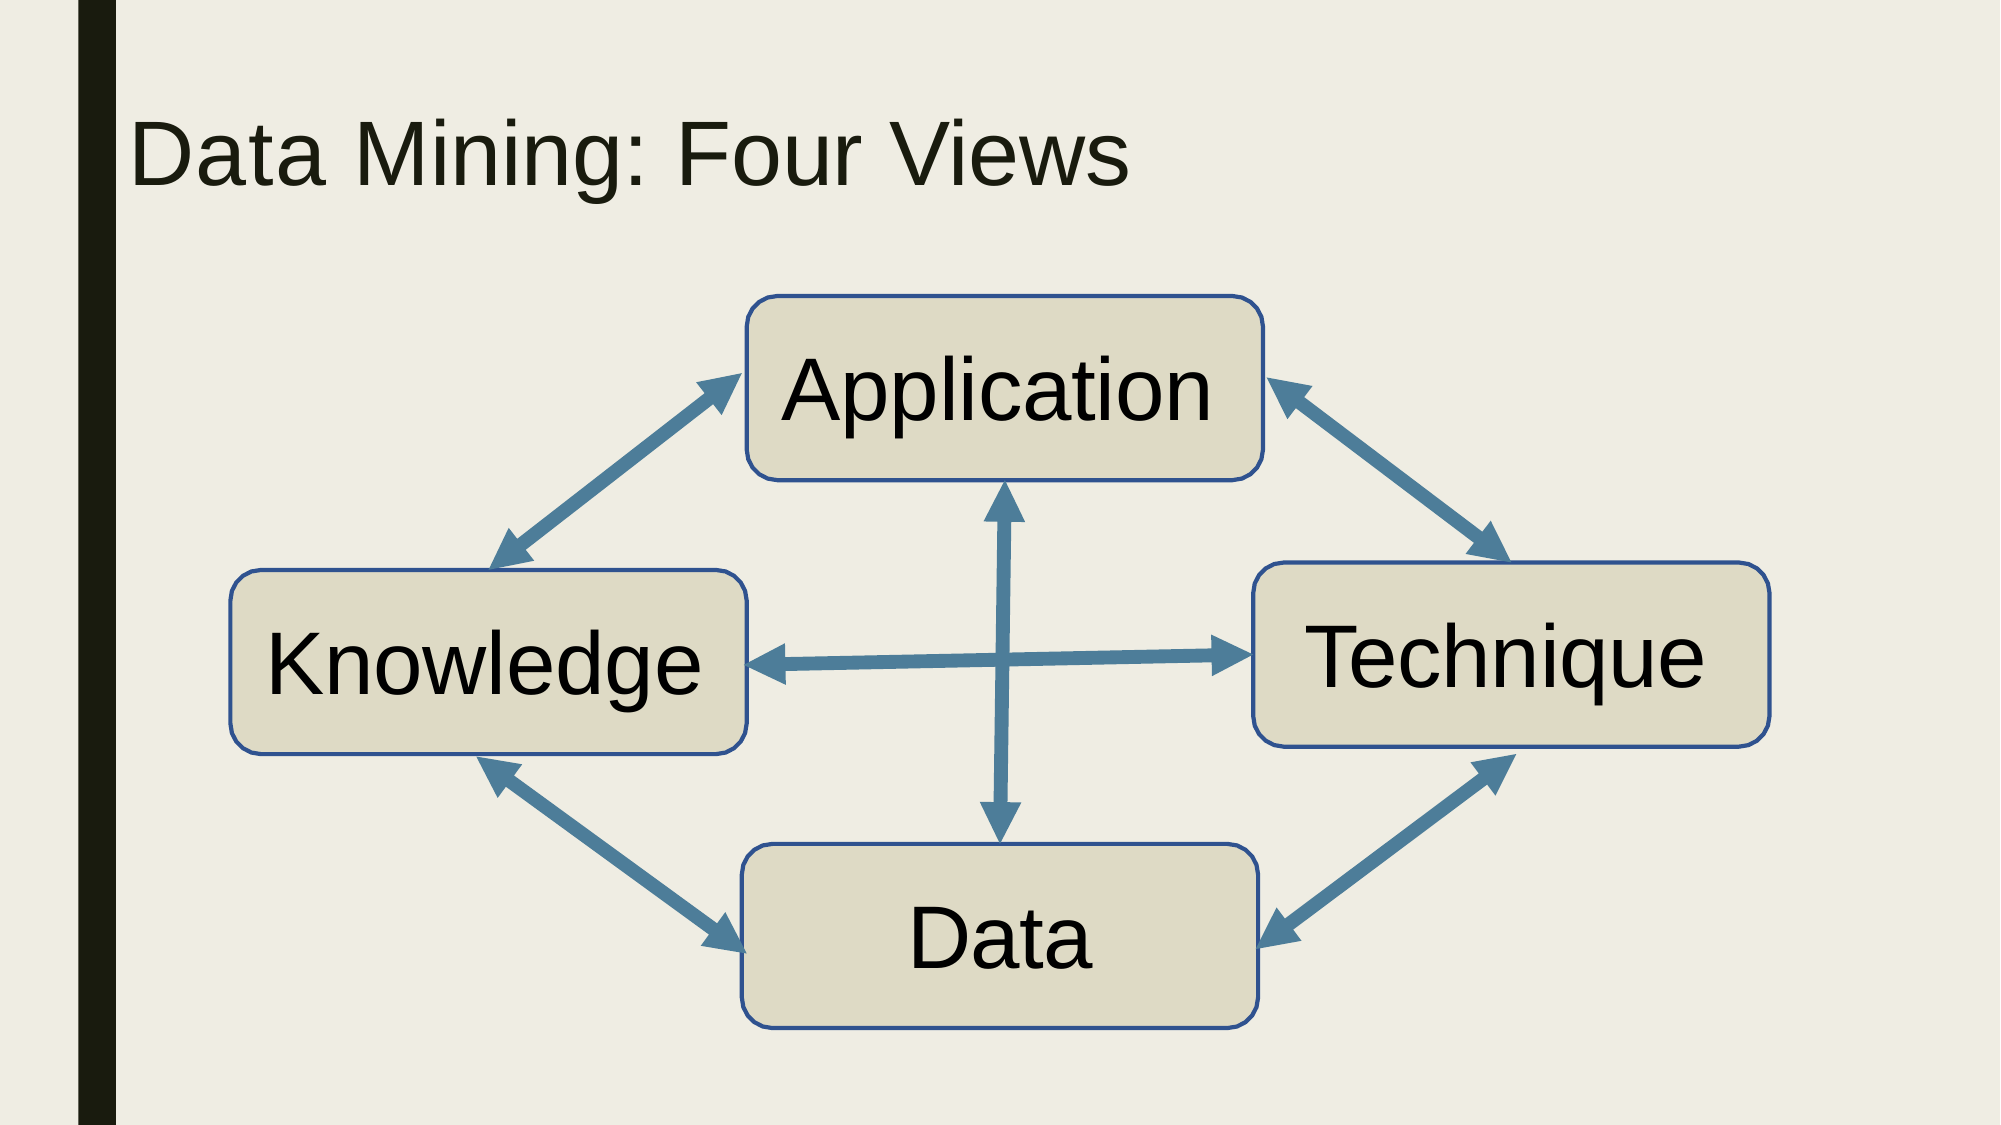

# Data Mining: Four Views

Application

Technique
Knowledge

Data